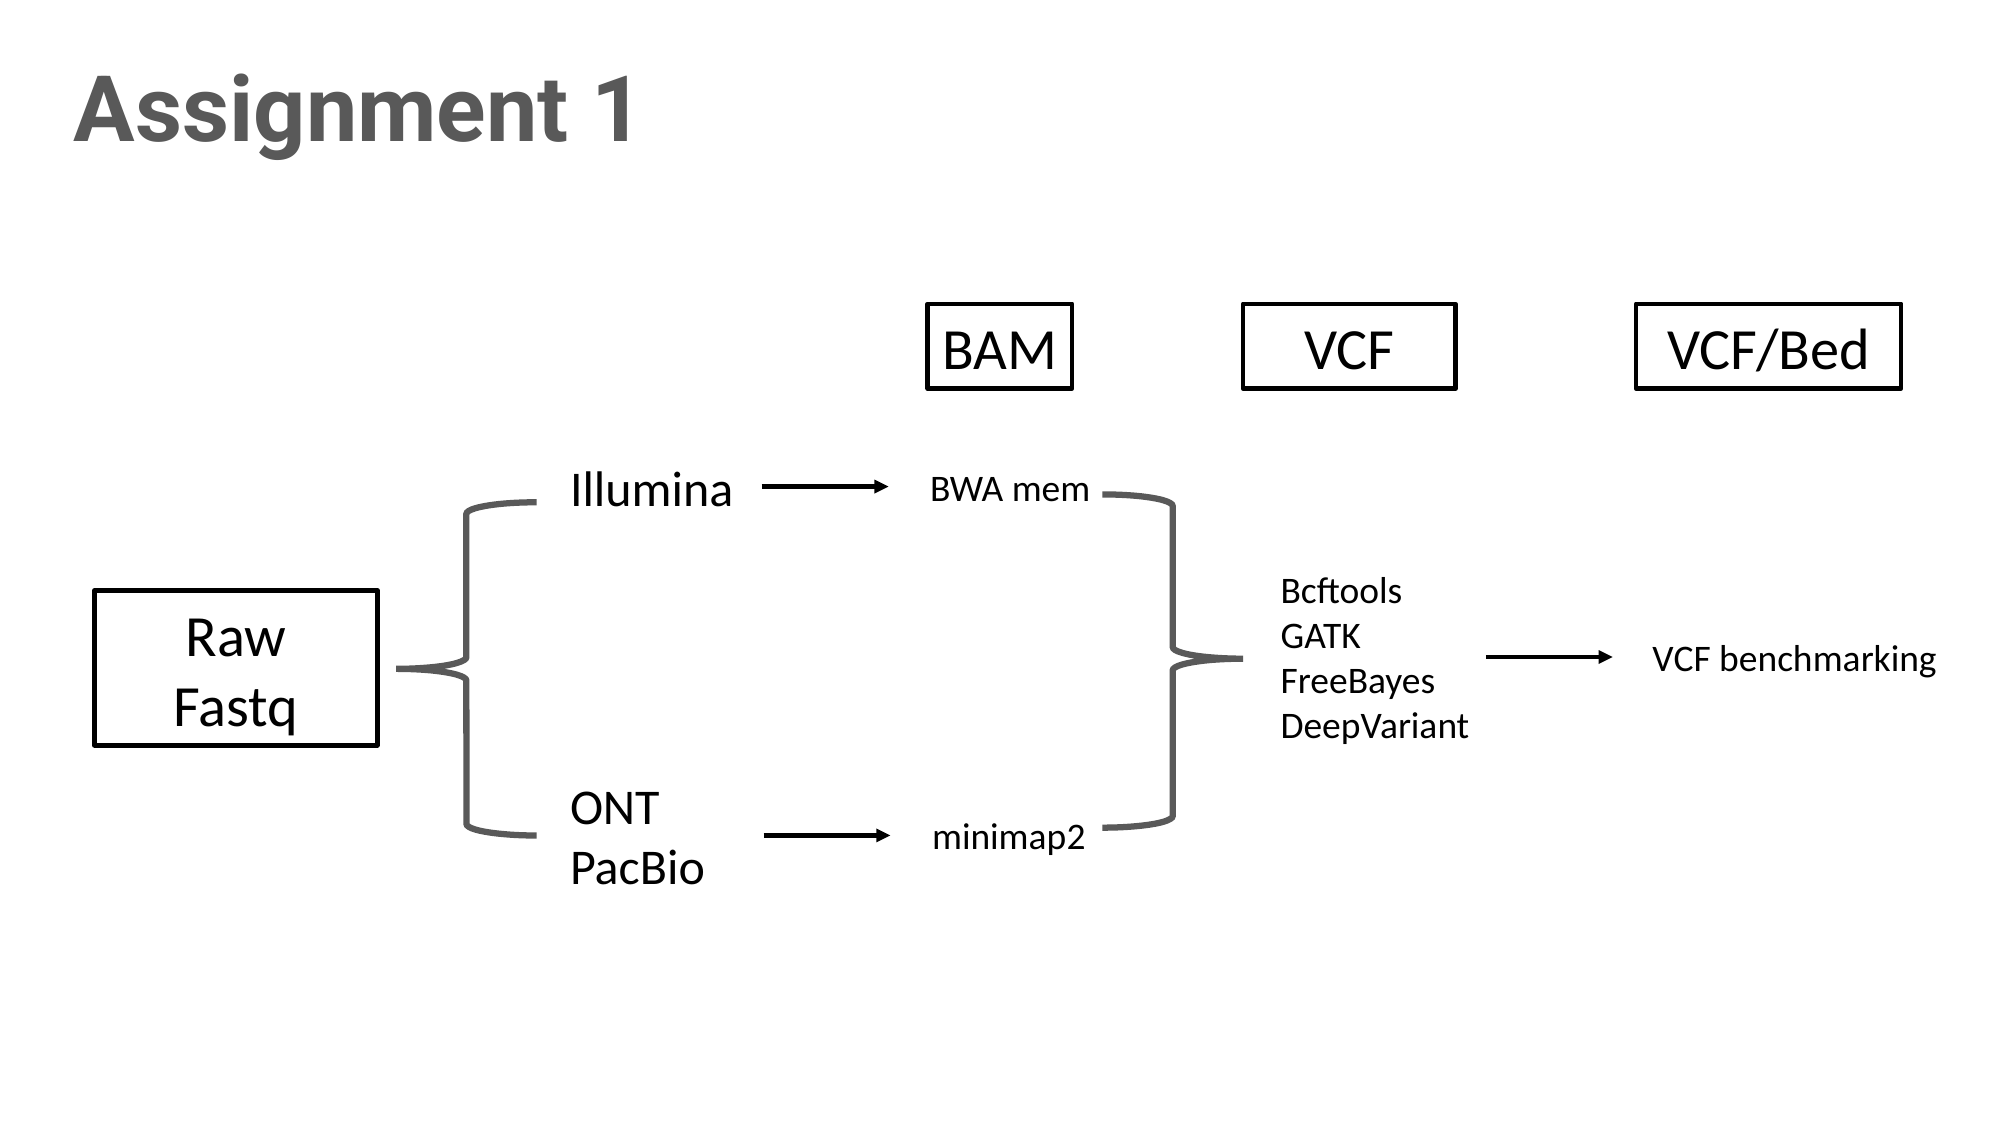

# Assignment 1
BAM
VCF
VCF/Bed
Illumina
BWA mem

Bcftools
GATK
FreeBayes
DeepVariant
Raw
Fastq
VCF benchmarking
ONT
PacBio
minimap2